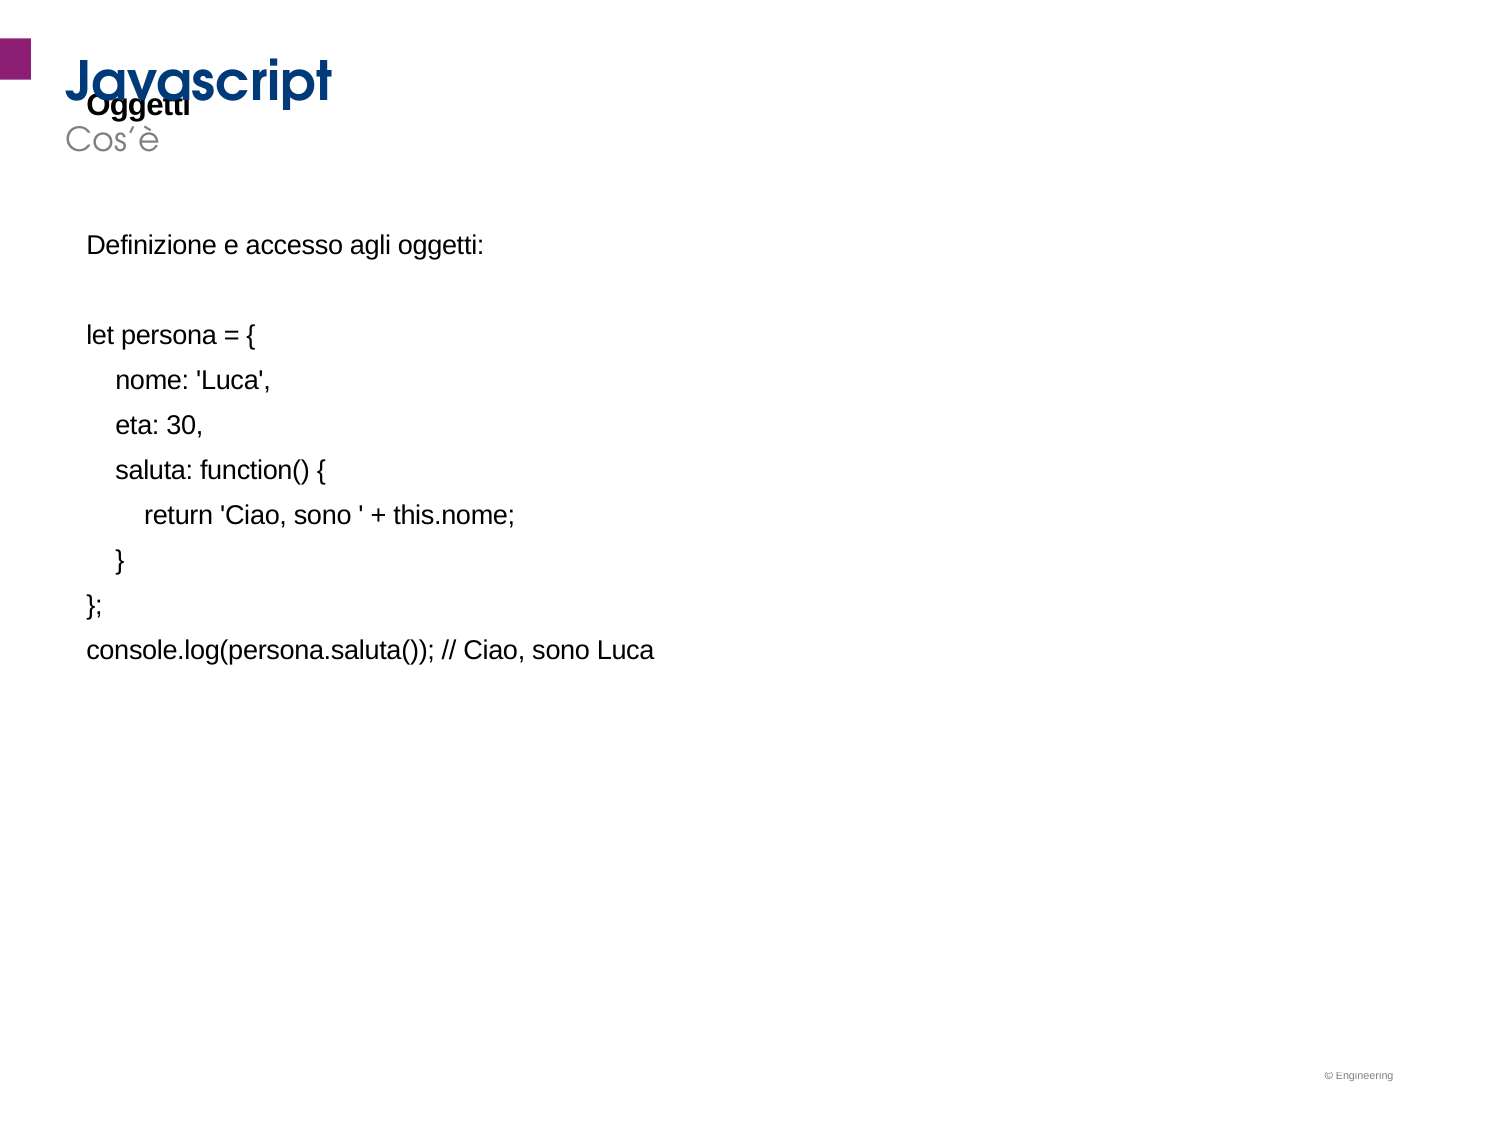

Javascript
# Oggetti
Cos’è
Definizione e accesso agli oggetti:

let persona = {
    nome: 'Luca',
    eta: 30,
    saluta: function() {
        return 'Ciao, sono ' + this.nome;
    }
};
console.log(persona.saluta()); // Ciao, sono Luca